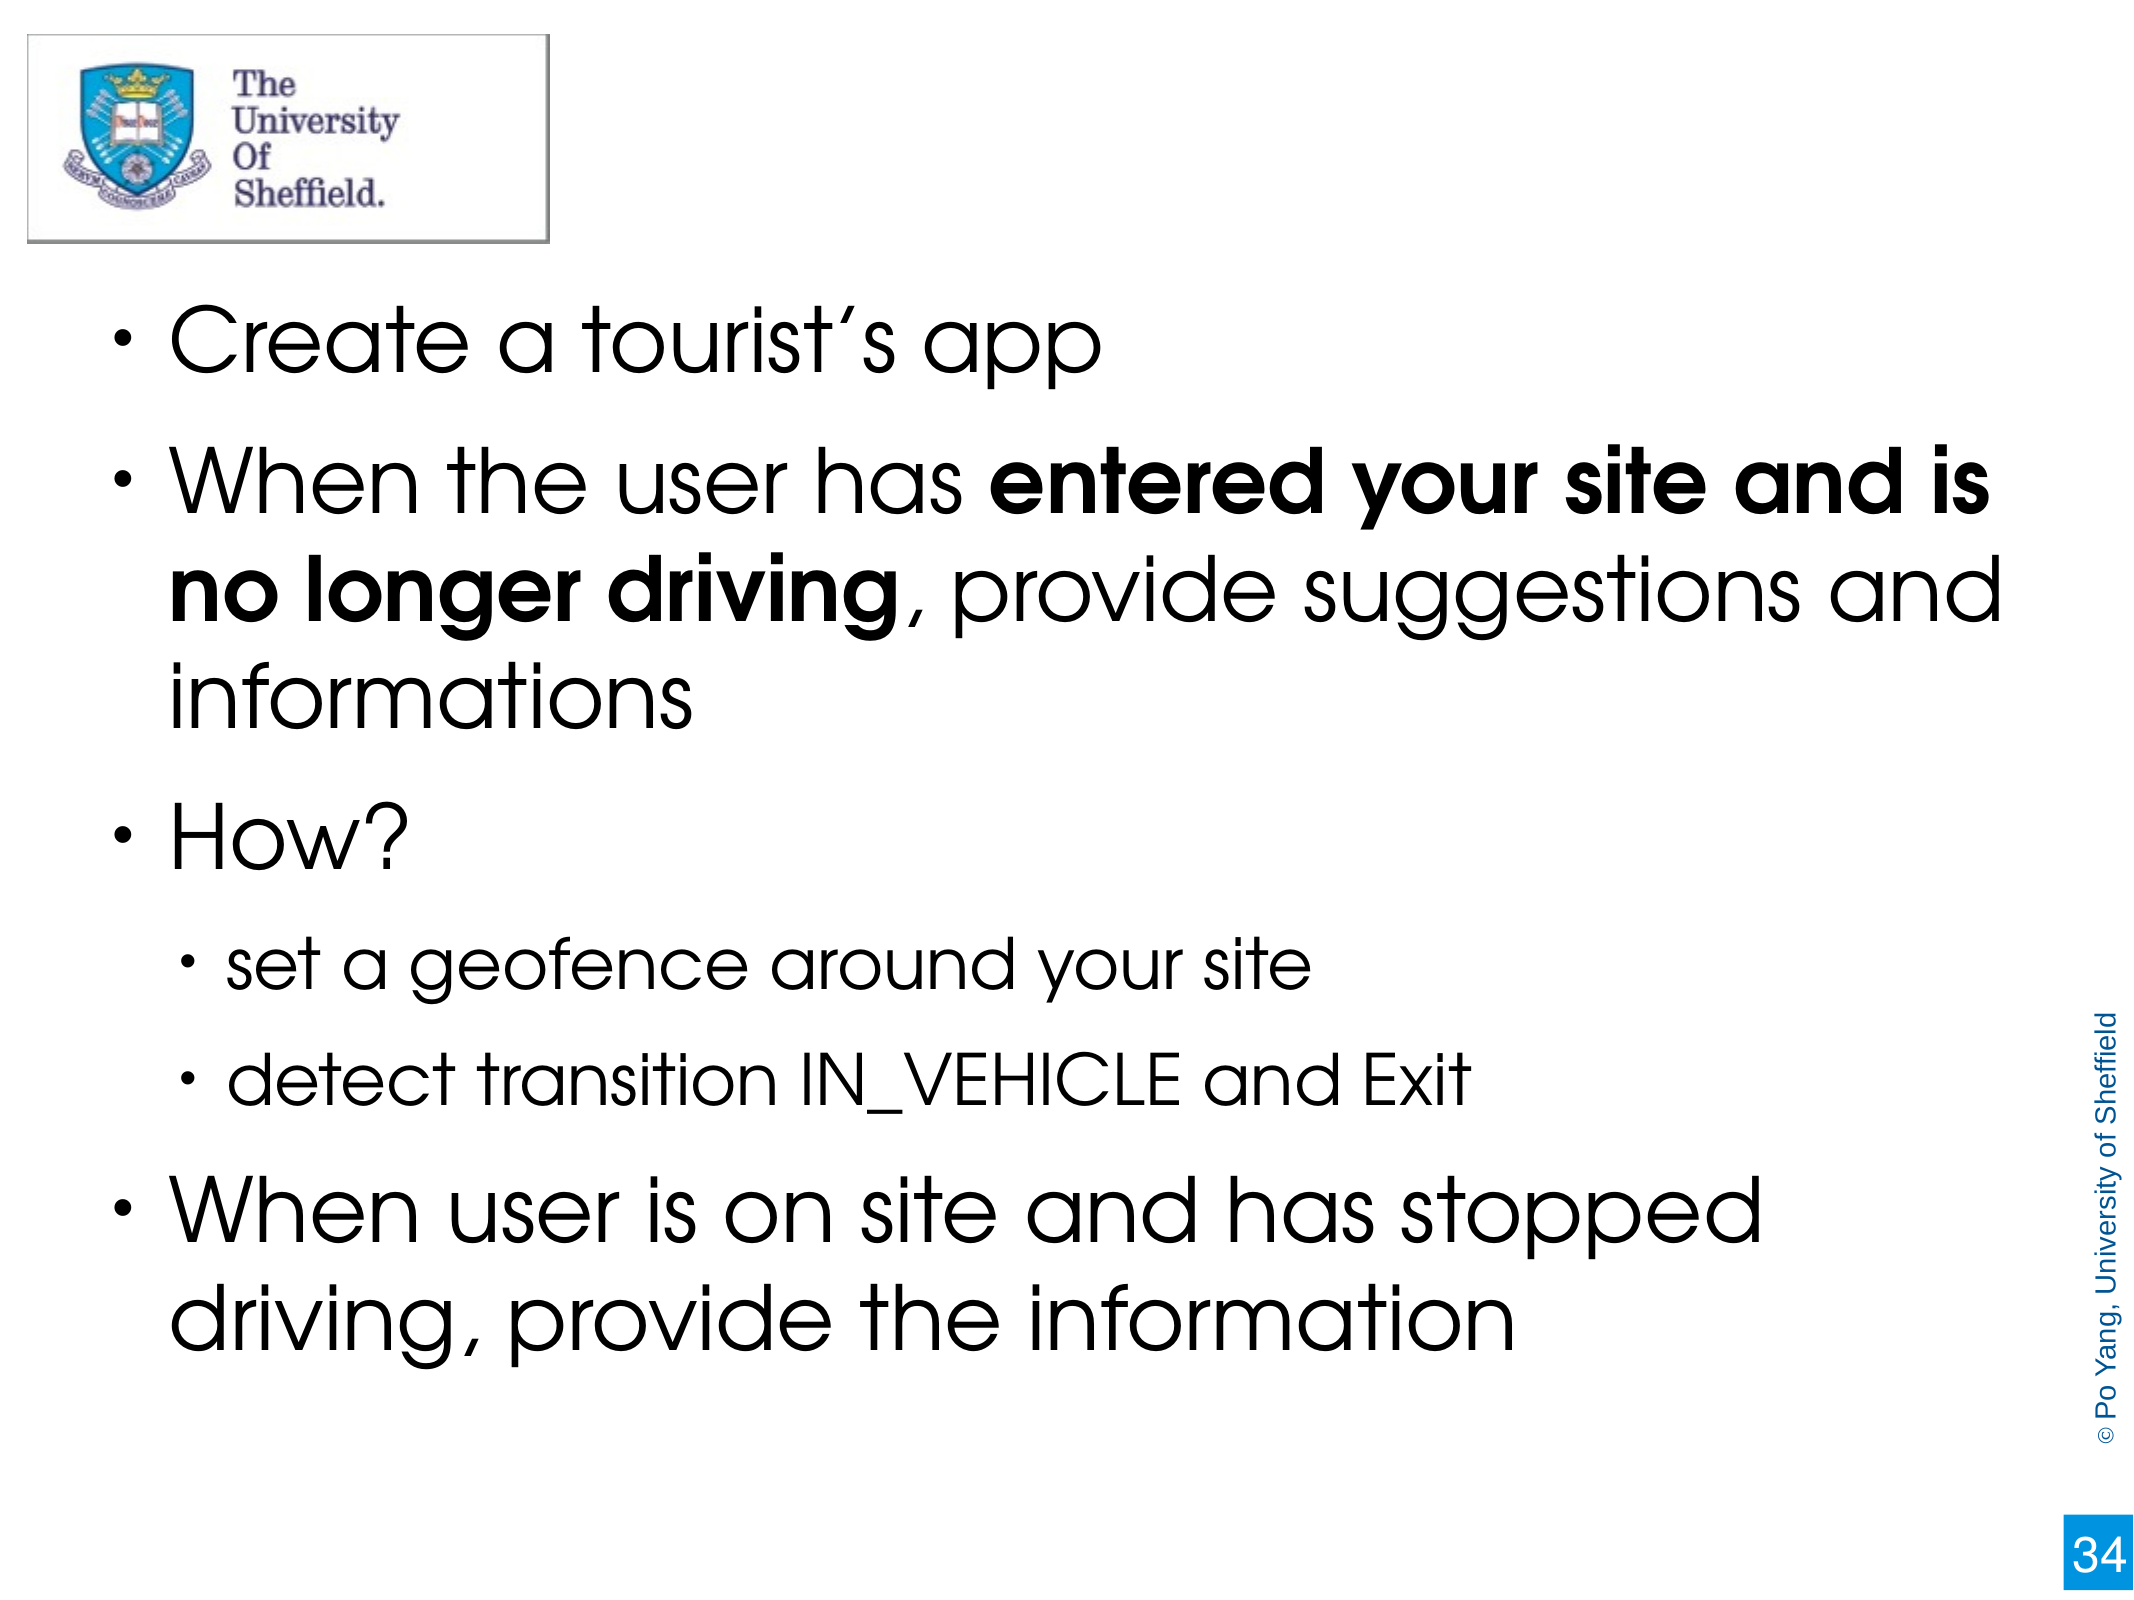

34
#
Create a tourist’s app
When the user has entered your site and is no longer driving, provide suggestions and informations
How?
set a geofence around your site
detect transition IN_VEHICLE and Exit
When user is on site and has stopped driving, provide the information